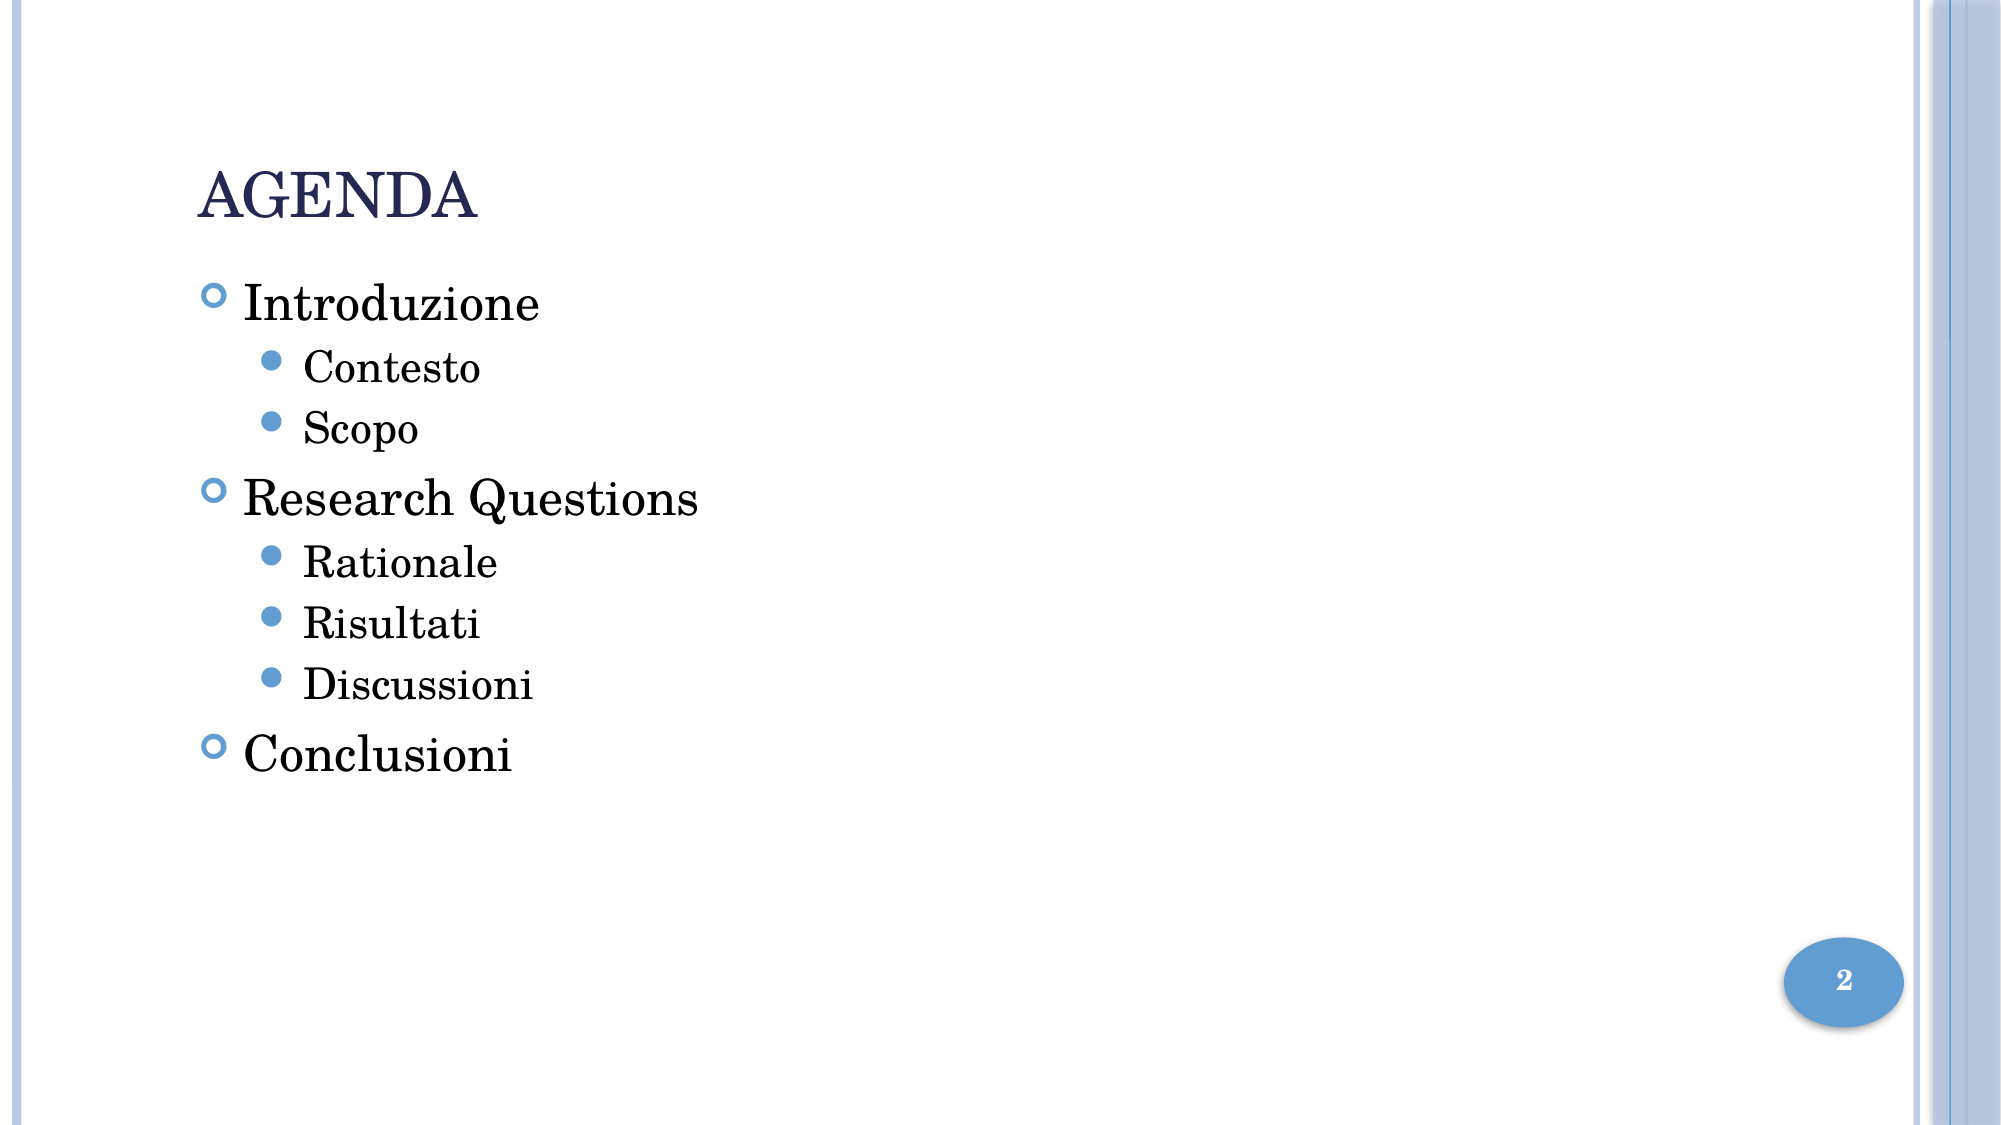

# Agenda
Introduzione
Contesto
Scopo
Research Questions
Rationale
Risultati
Discussioni
Conclusioni
2